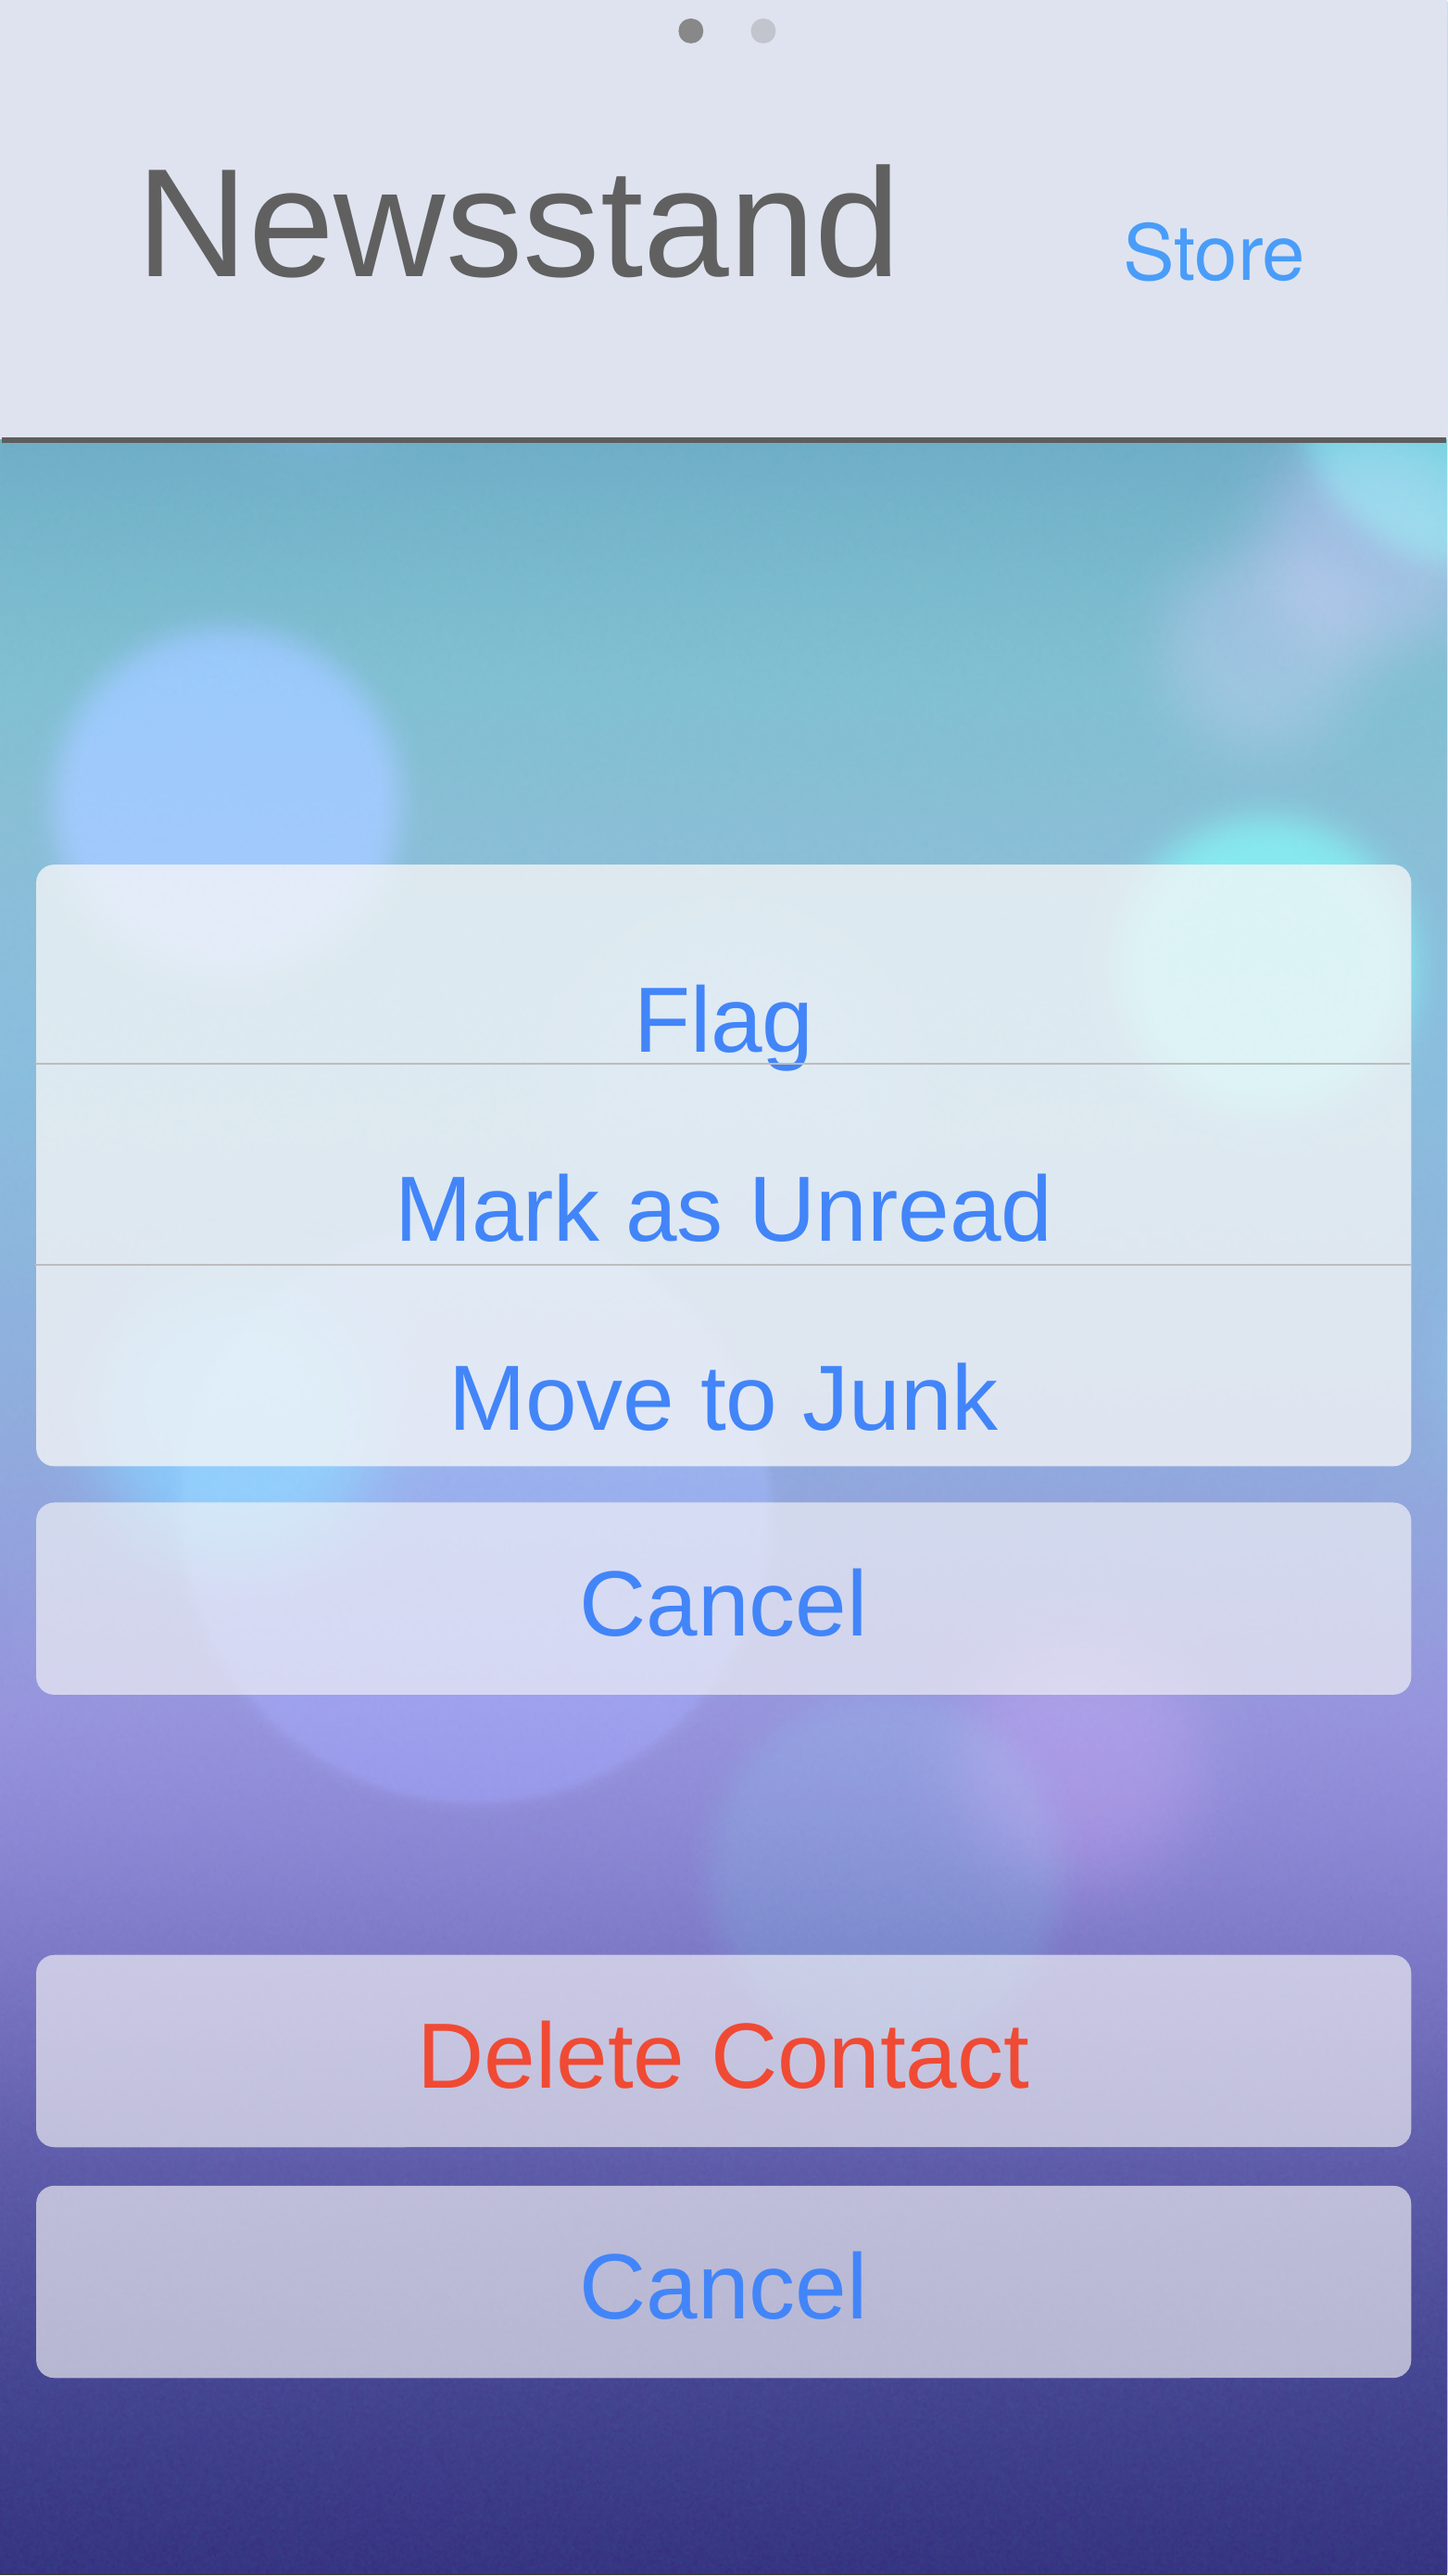

Newsstand
Store

Flag
Mark as Unread
Move to Junk

Cancel
Delete Contact
Cancel